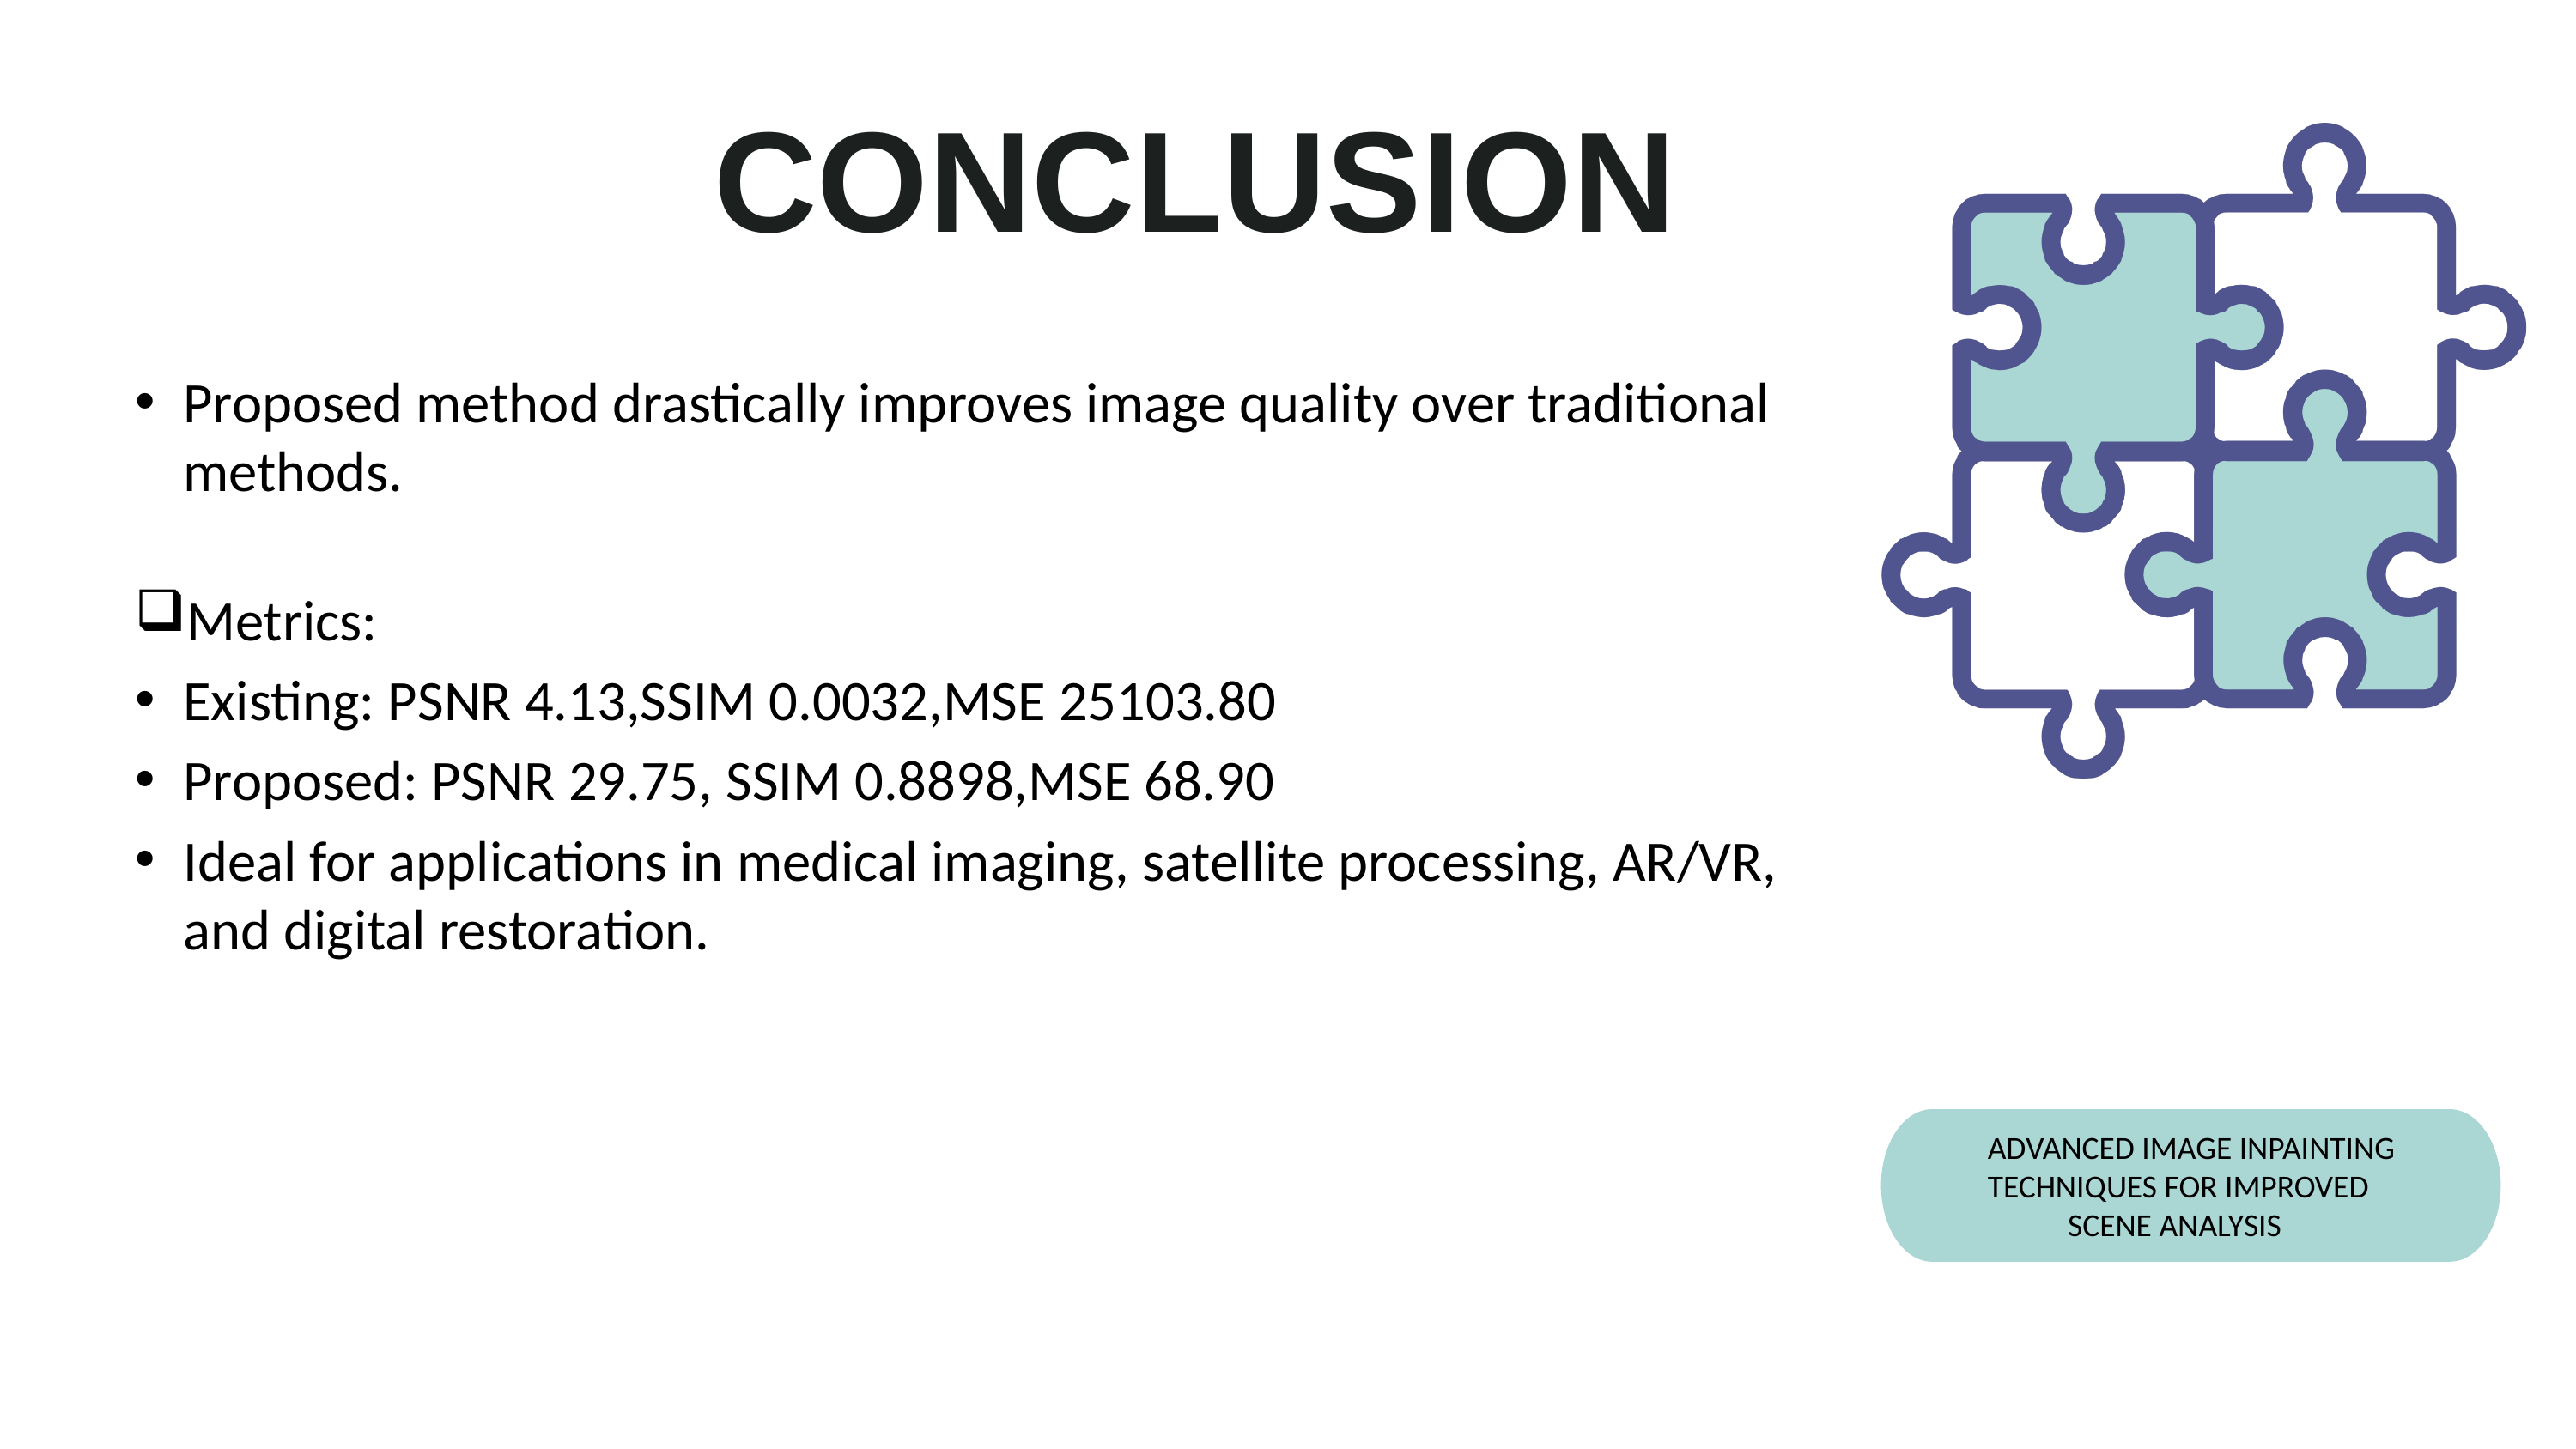

CONCLUSION

Proposed method drastically improves image quality over traditional methods.
Metrics:
Existing: PSNR 4.13,SSIM 0.0032,MSE 25103.80
Proposed: PSNR 29.75, SSIM 0.8898,MSE 68.90
Ideal for applications in medical imaging, satellite processing, AR/VR, and digital restoration.

ADVANCED IMAGE INPAINTING
TECHNIQUES FOR IMPROVED
           SCENE ANALYSIS